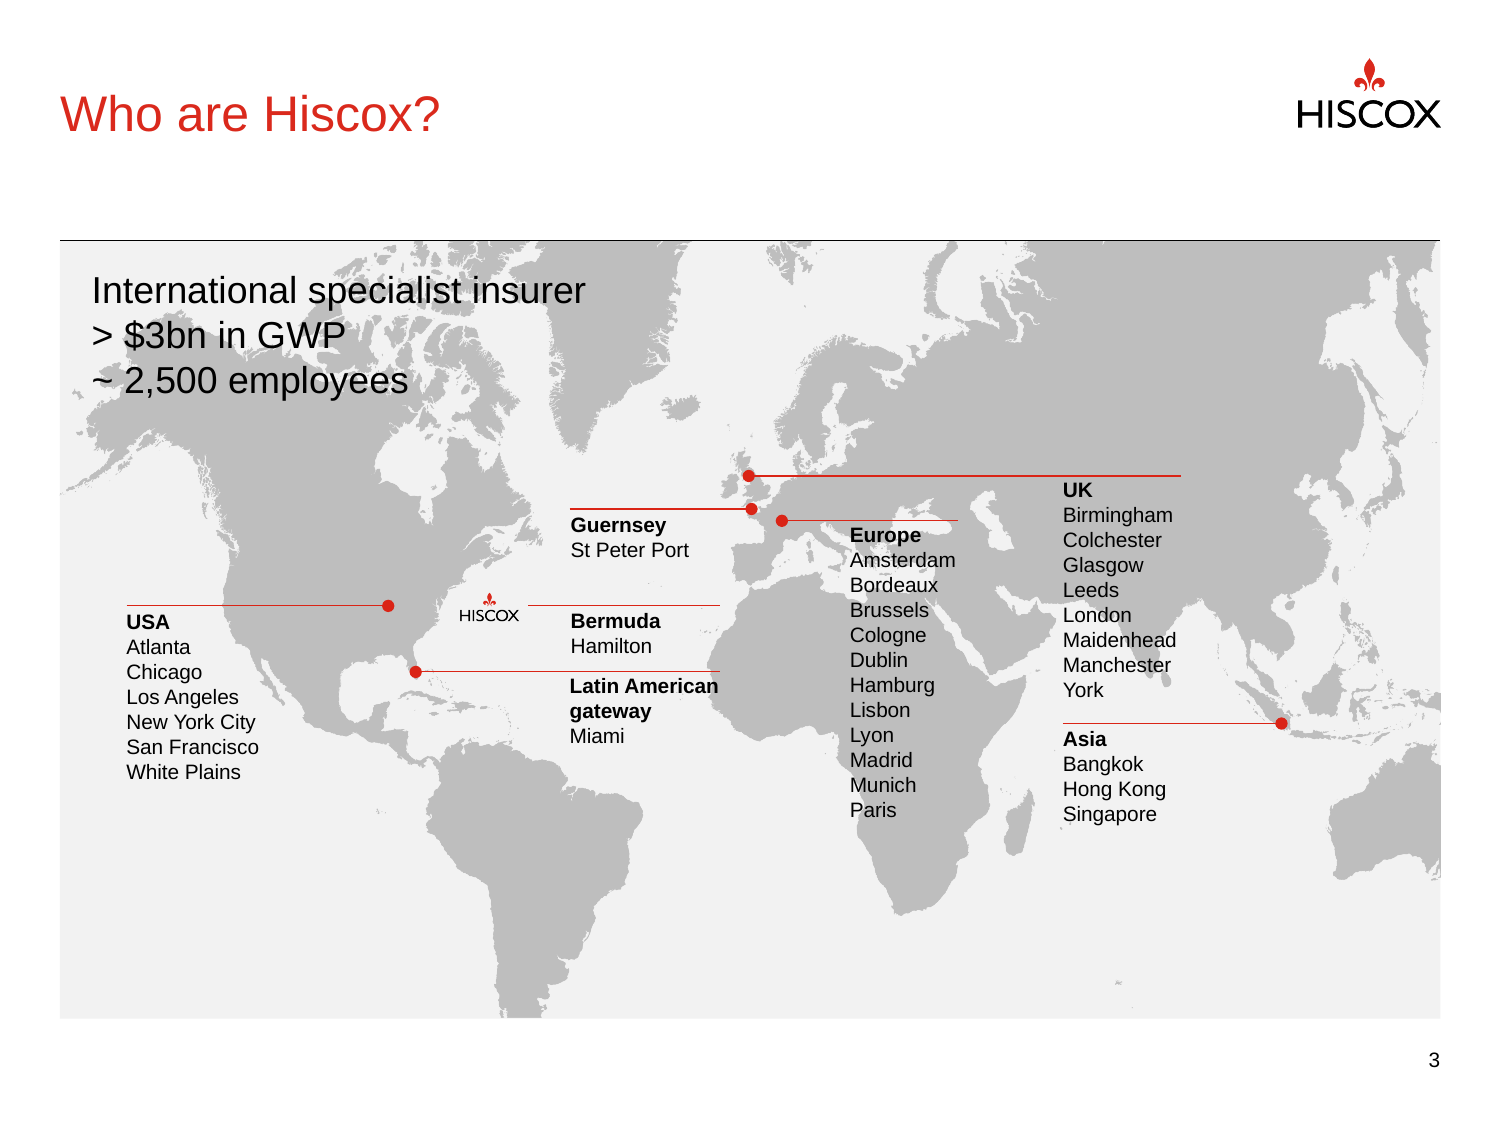

# Who are Hiscox?
International specialist insurer
> $3bn in GWP
~ 2,500 employees
UK
Birmingham
Colchester
Glasgow
Leeds
London
Maidenhead
Manchester
York
Guernsey
St Peter Port
Europe
Amsterdam
Bordeaux
Brussels
Cologne
Dublin
Hamburg
Lisbon
Lyon
Madrid
Munich
Paris
Bermuda
Hamilton
USA
Atlanta
Chicago
Los Angeles
New York City
San Francisco
White Plains
Latin American
gateway
Miami
Asia
Bangkok
Hong Kong
Singapore

3